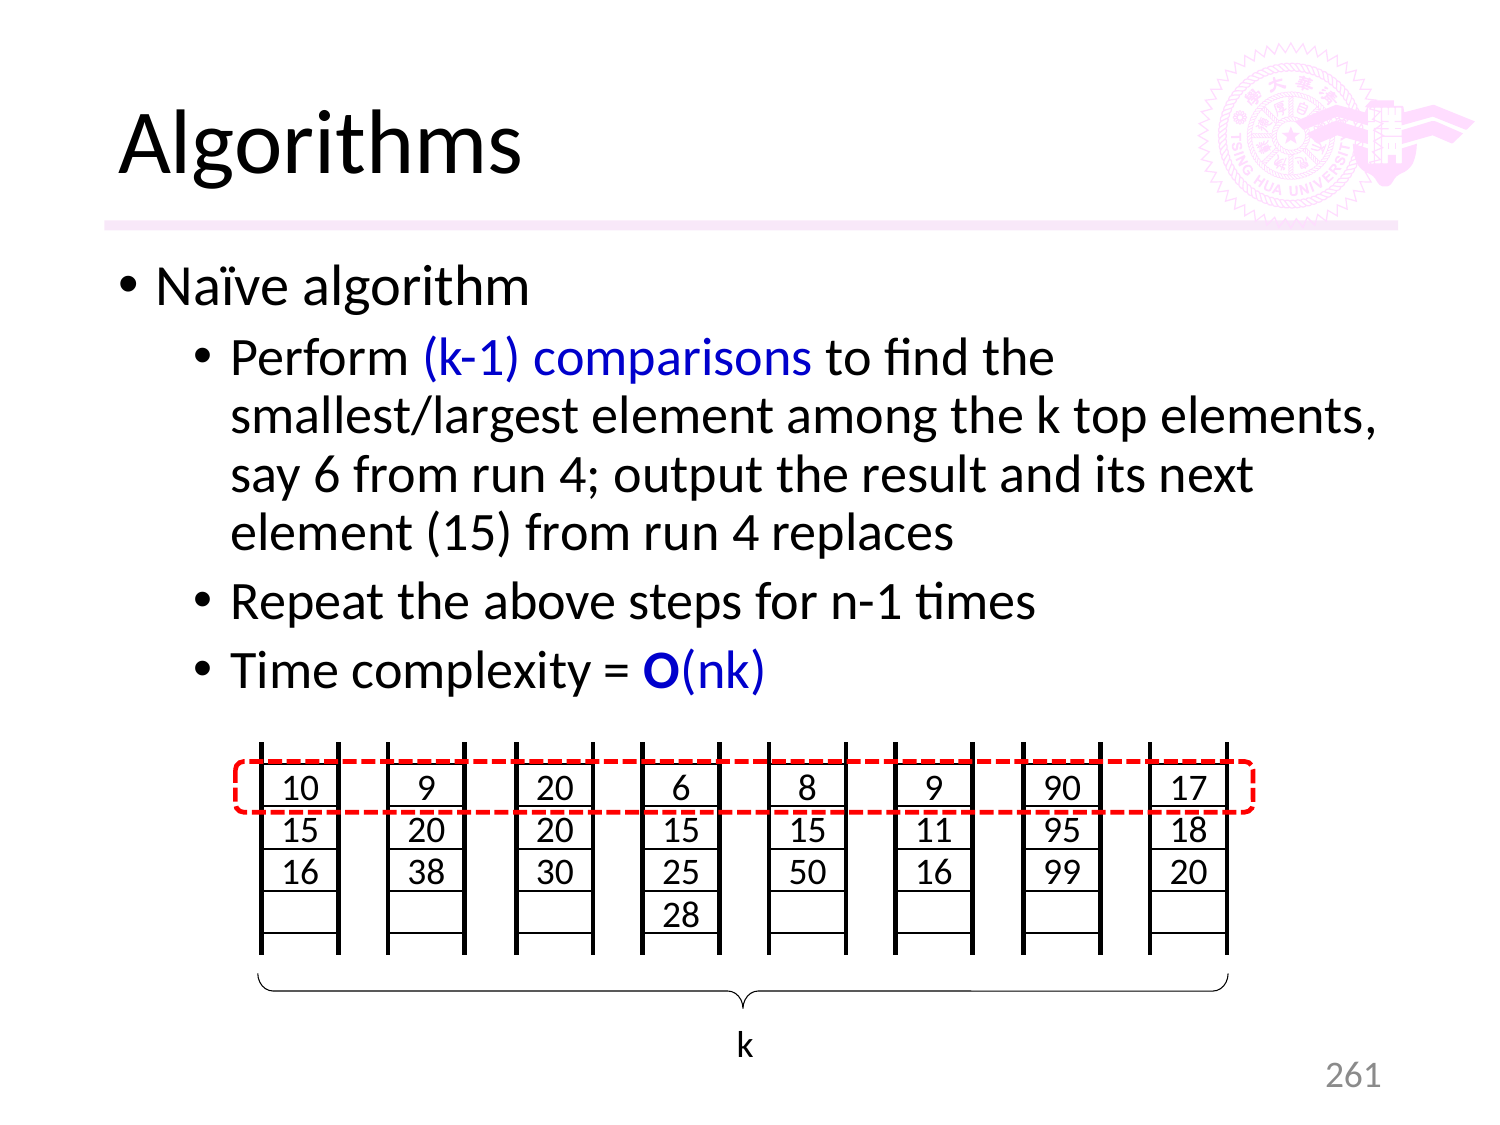

# Algorithms
Naïve algorithm
Perform (k-1) comparisons to find the smallest/largest element among the k top elements, say 6 from run 4; output the result and its next element (15) from run 4 replaces
Repeat the above steps for n-1 times
Time complexity = O(nk)

10
9
20
6
8
9
90
17
15
20
20
15
15
11
95
18
16
38
30
25
50
16
99
20

28

k
261